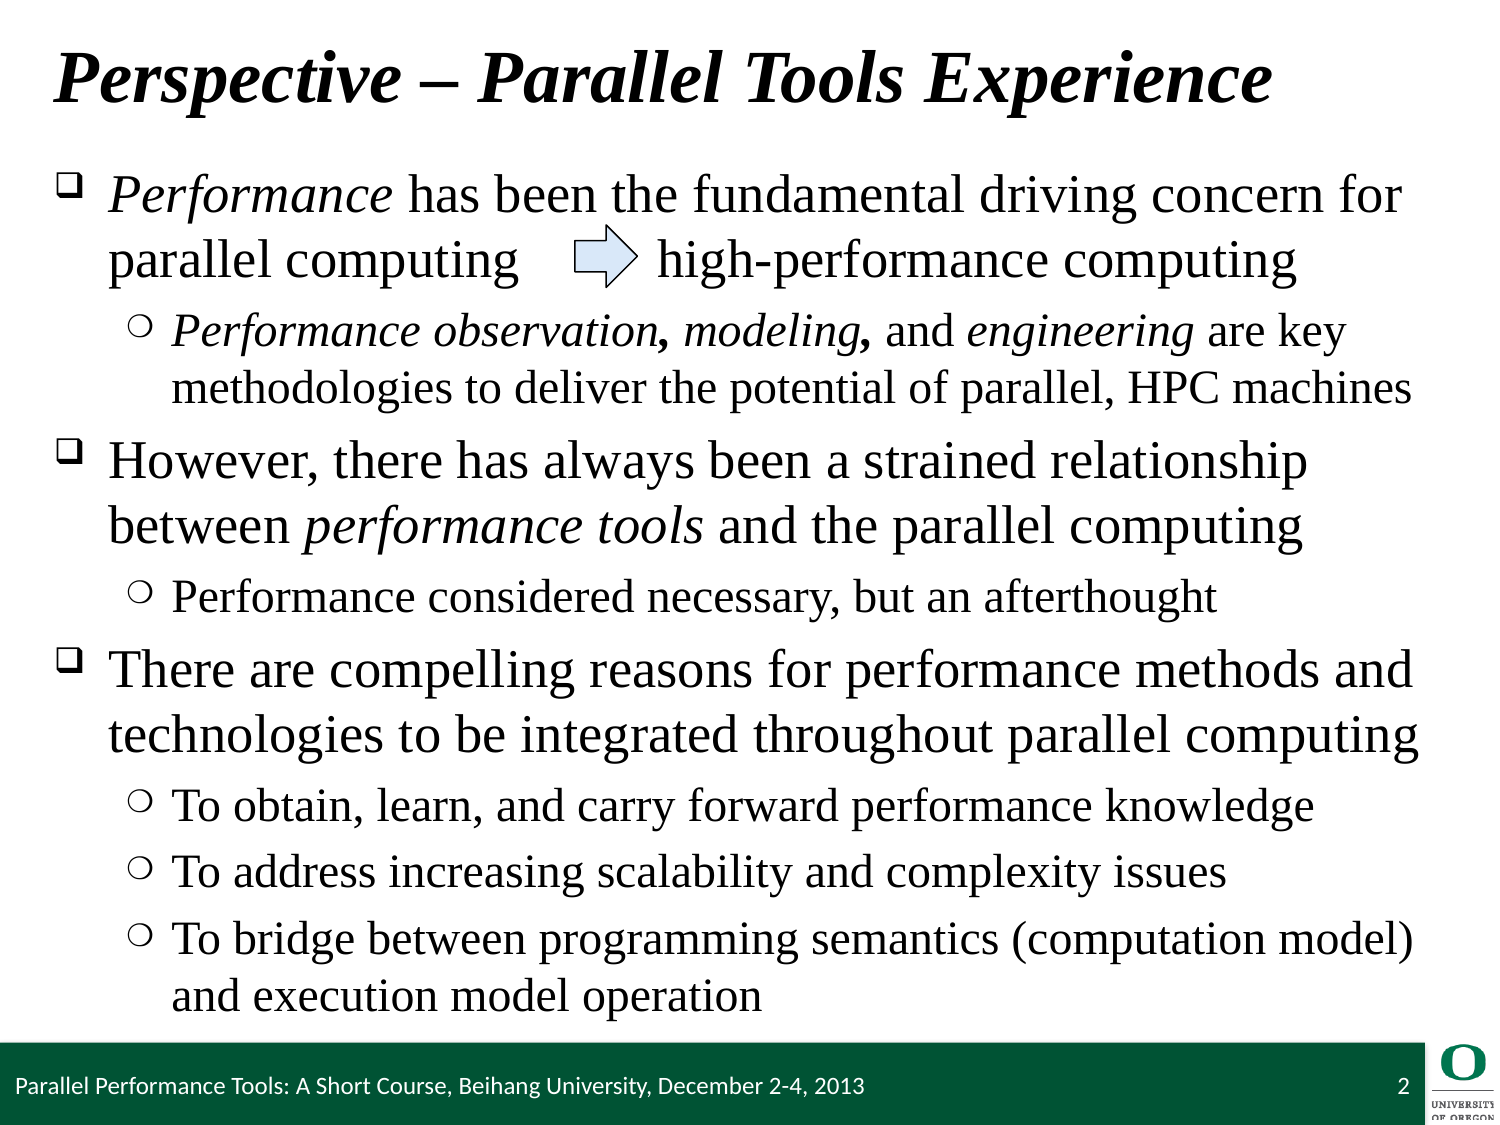

# Perspective – Parallel Tools Experience
Performance has been the fundamental driving concern for parallel computing          high-performance computing
Performance observation, modeling, and engineering are key methodologies to deliver the potential of parallel, HPC machines
However, there has always been a strained relationship between performance tools and the parallel computing
Performance considered necessary, but an afterthought
There are compelling reasons for performance methods and technologies to be integrated throughout parallel computing
To obtain, learn, and carry forward performance knowledge
To address increasing scalability and complexity issues
To bridge between programming semantics (computation model) and execution model operation

Parallel Performance Tools: A Short Course, Beihang University, December 2-4, 2013
2